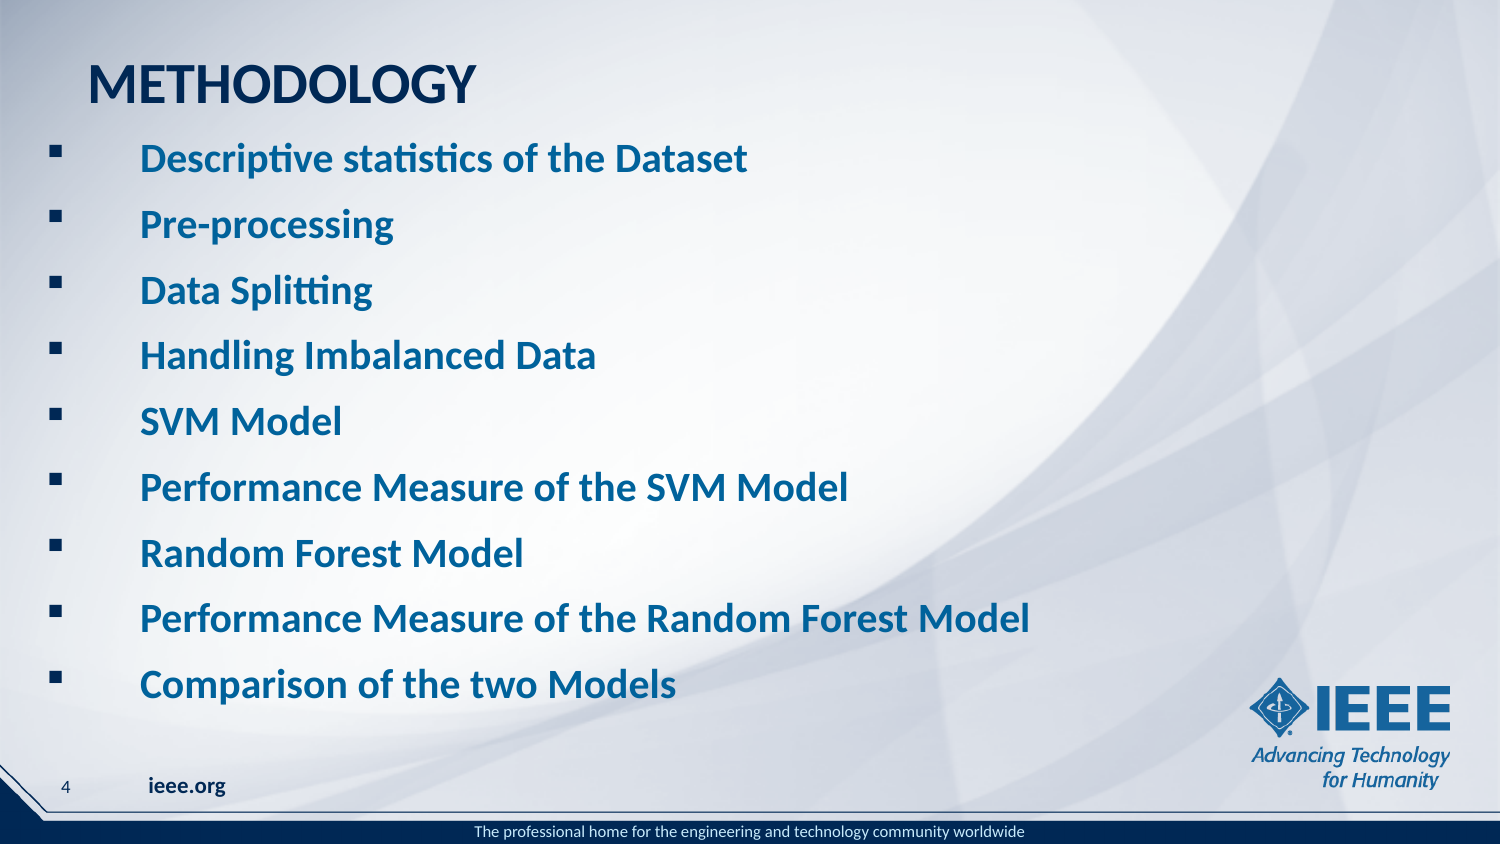

# METHODOLOGY
Descriptive statistics of the Dataset
Pre-processing
Data Splitting
Handling Imbalanced Data
SVM Model
Performance Measure of the SVM Model
Random Forest Model
Performance Measure of the Random Forest Model
Comparison of the two Models

4